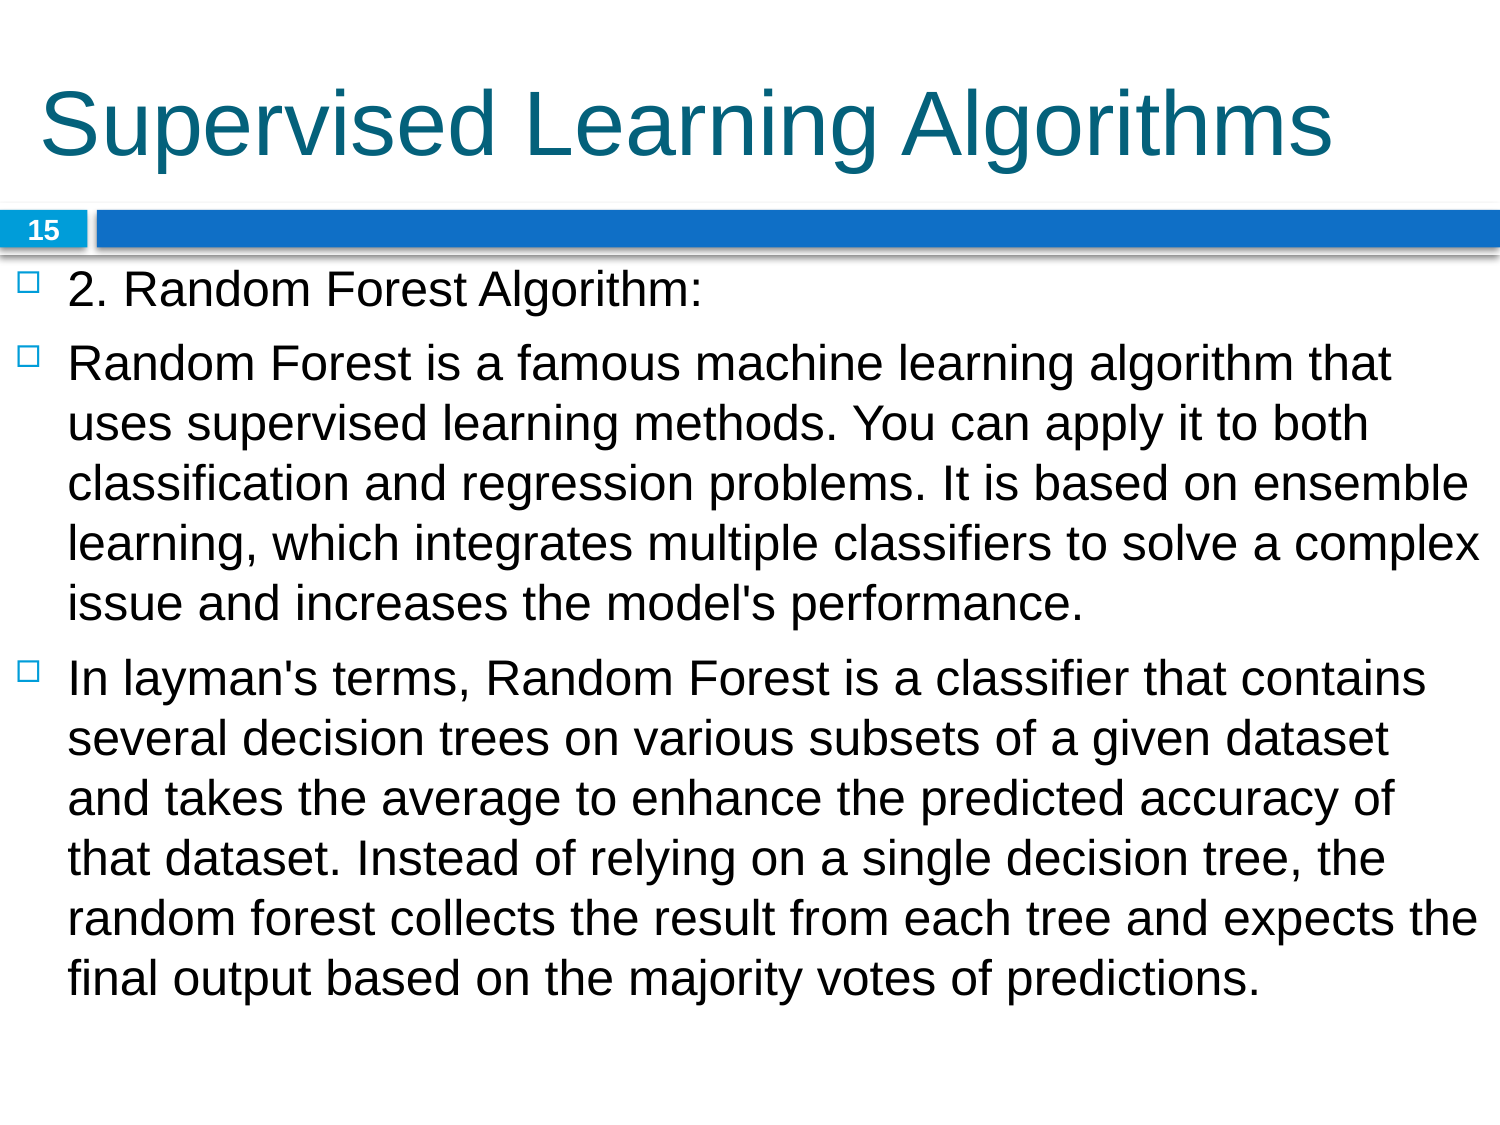

# Supervised Learning Algorithms
15
2. Random Forest Algorithm:
Random Forest is a famous machine learning algorithm that uses supervised learning methods. You can apply it to both classification and regression problems. It is based on ensemble learning, which integrates multiple classifiers to solve a complex issue and increases the model's performance.
In layman's terms, Random Forest is a classifier that contains several decision trees on various subsets of a given dataset and takes the average to enhance the predicted accuracy of that dataset. Instead of relying on a single decision tree, the random forest collects the result from each tree and expects the final output based on the majority votes of predictions.